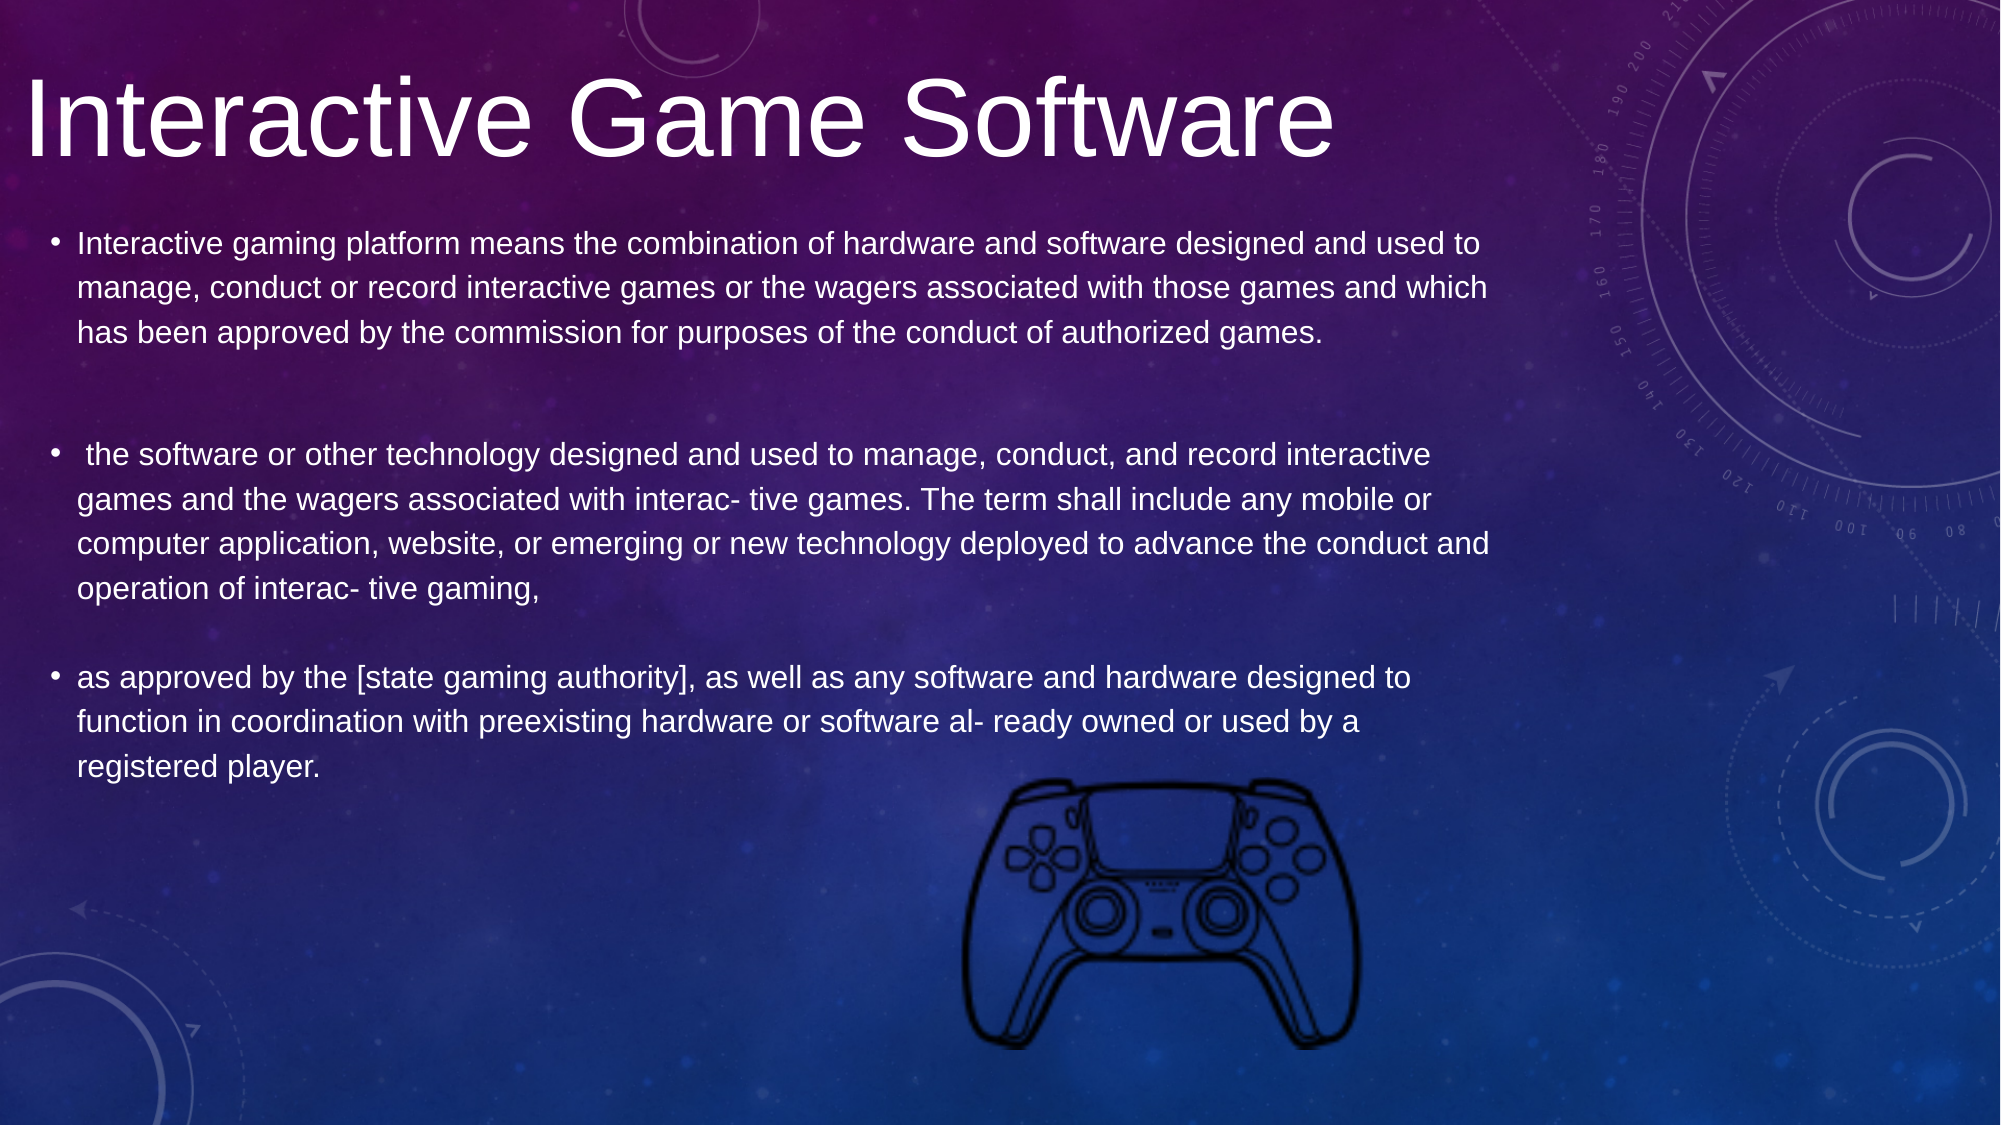

Interactive Game Software
Interactive gaming platform means the combination of hardware and software designed and used to manage, conduct or record interactive games or the wagers associated with those games and which has been approved by the commission for purposes of the conduct of authorized games.
 the software or other technology designed and used to manage, conduct, and record interactive games and the wagers associated with interac- tive games. The term shall include any mobile or computer application, website, or emerging or new technology deployed to advance the conduct and operation of interac- tive gaming,

as approved by the [state gaming authority], as well as any software and hardware designed to function in coordination with preexisting hardware or software al- ready owned or used by a registered player.